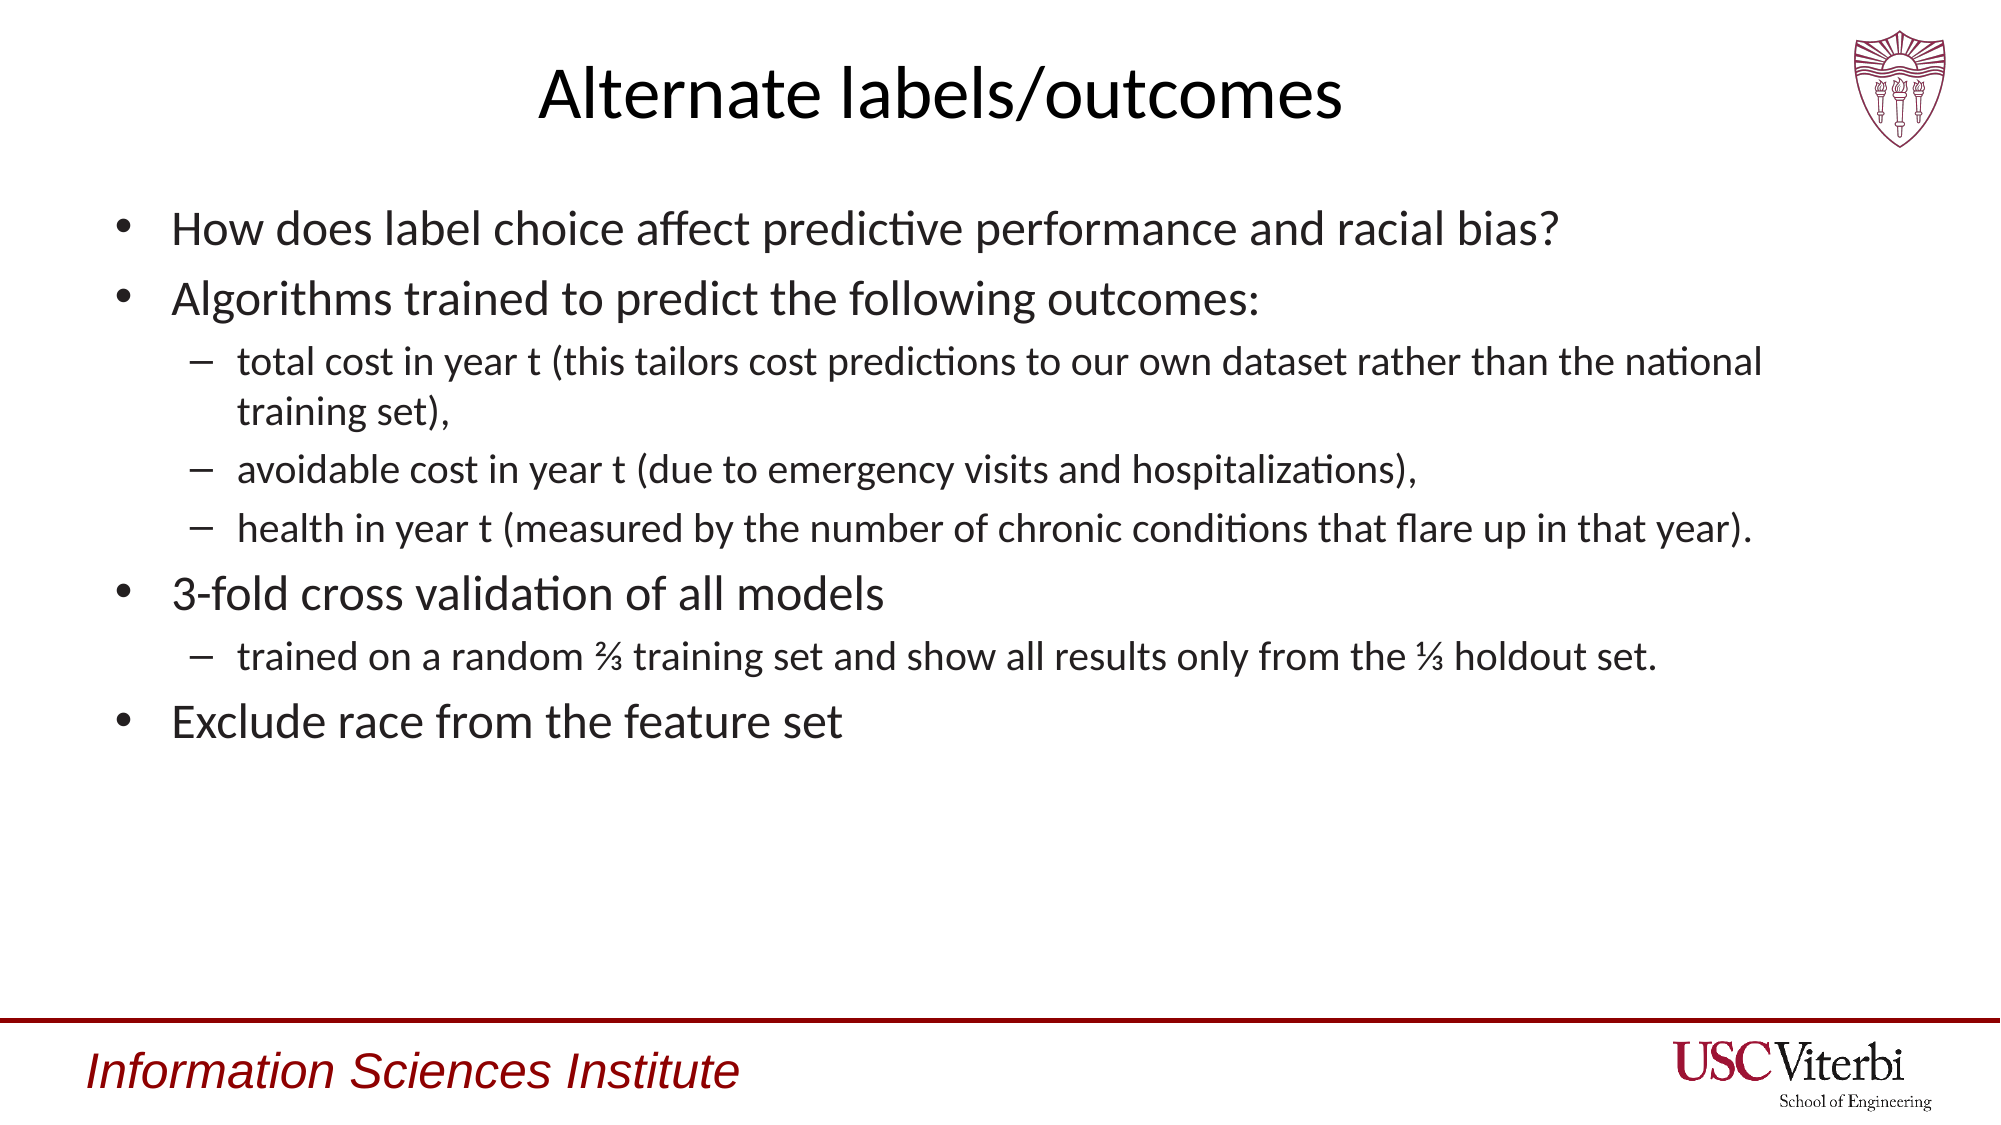

# Alternate labels/outcomes
How does label choice affect predictive performance and racial bias?
Algorithms trained to predict the following outcomes:
total cost in year t (this tailors cost predictions to our own dataset rather than the national training set),
avoidable cost in year t (due to emergency visits and hospitalizations),
health in year t (measured by the number of chronic conditions that flare up in that year).
3-fold cross validation of all models
trained on a random ⅔ training set and show all results only from the ⅓ holdout set.
Exclude race from the feature set